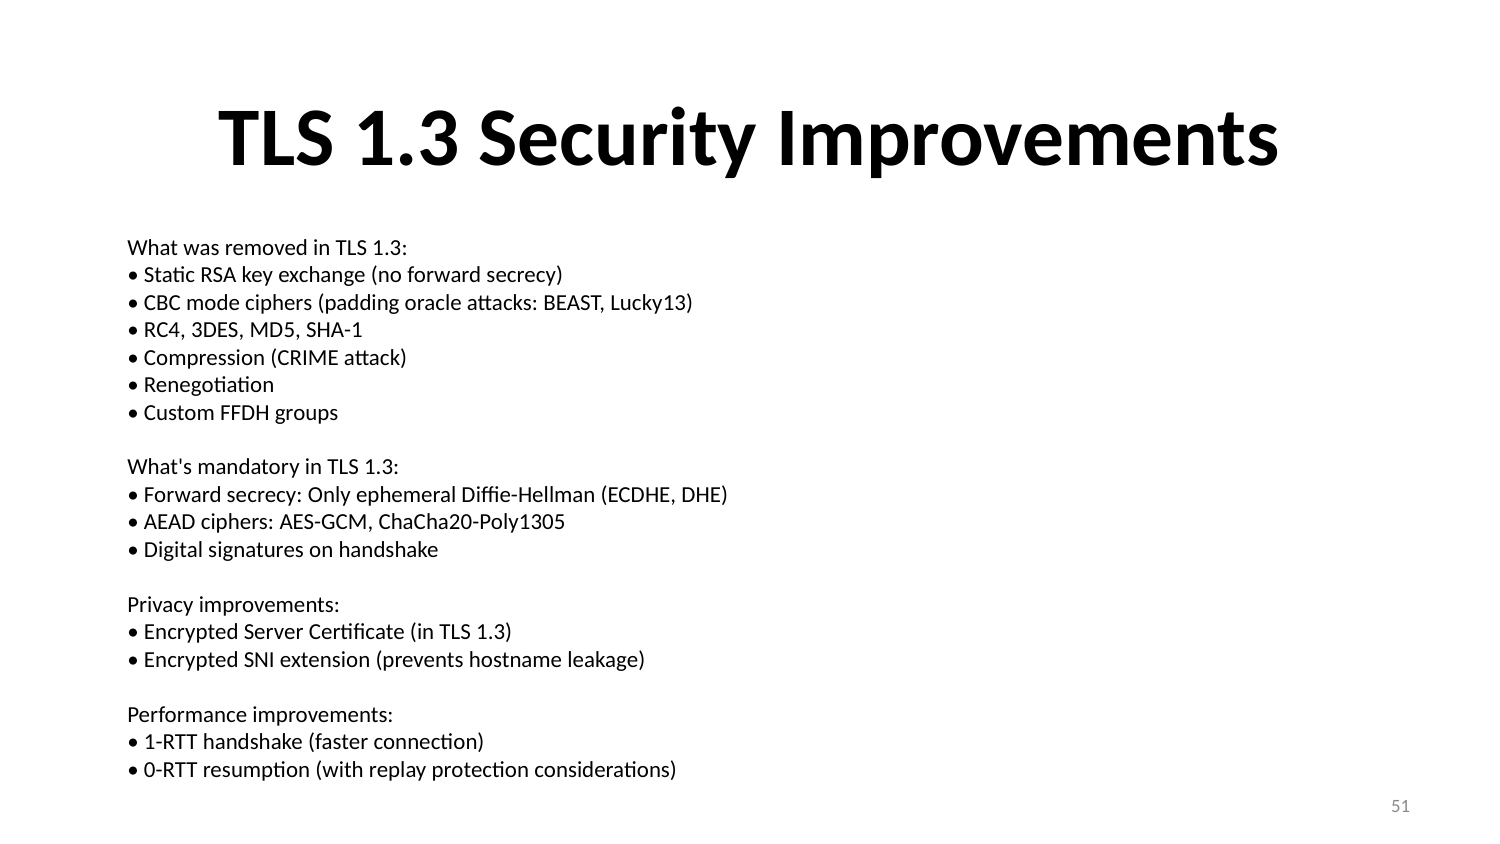

TLS 1.3 Security Improvements
What was removed in TLS 1.3:
• Static RSA key exchange (no forward secrecy)
• CBC mode ciphers (padding oracle attacks: BEAST, Lucky13)
• RC4, 3DES, MD5, SHA-1
• Compression (CRIME attack)
• Renegotiation
• Custom FFDH groups

What's mandatory in TLS 1.3:
• Forward secrecy: Only ephemeral Diffie-Hellman (ECDHE, DHE)
• AEAD ciphers: AES-GCM, ChaCha20-Poly1305
• Digital signatures on handshake

Privacy improvements:
• Encrypted Server Certificate (in TLS 1.3)
• Encrypted SNI extension (prevents hostname leakage)

Performance improvements:
• 1-RTT handshake (faster connection)
• 0-RTT resumption (with replay protection considerations)
51